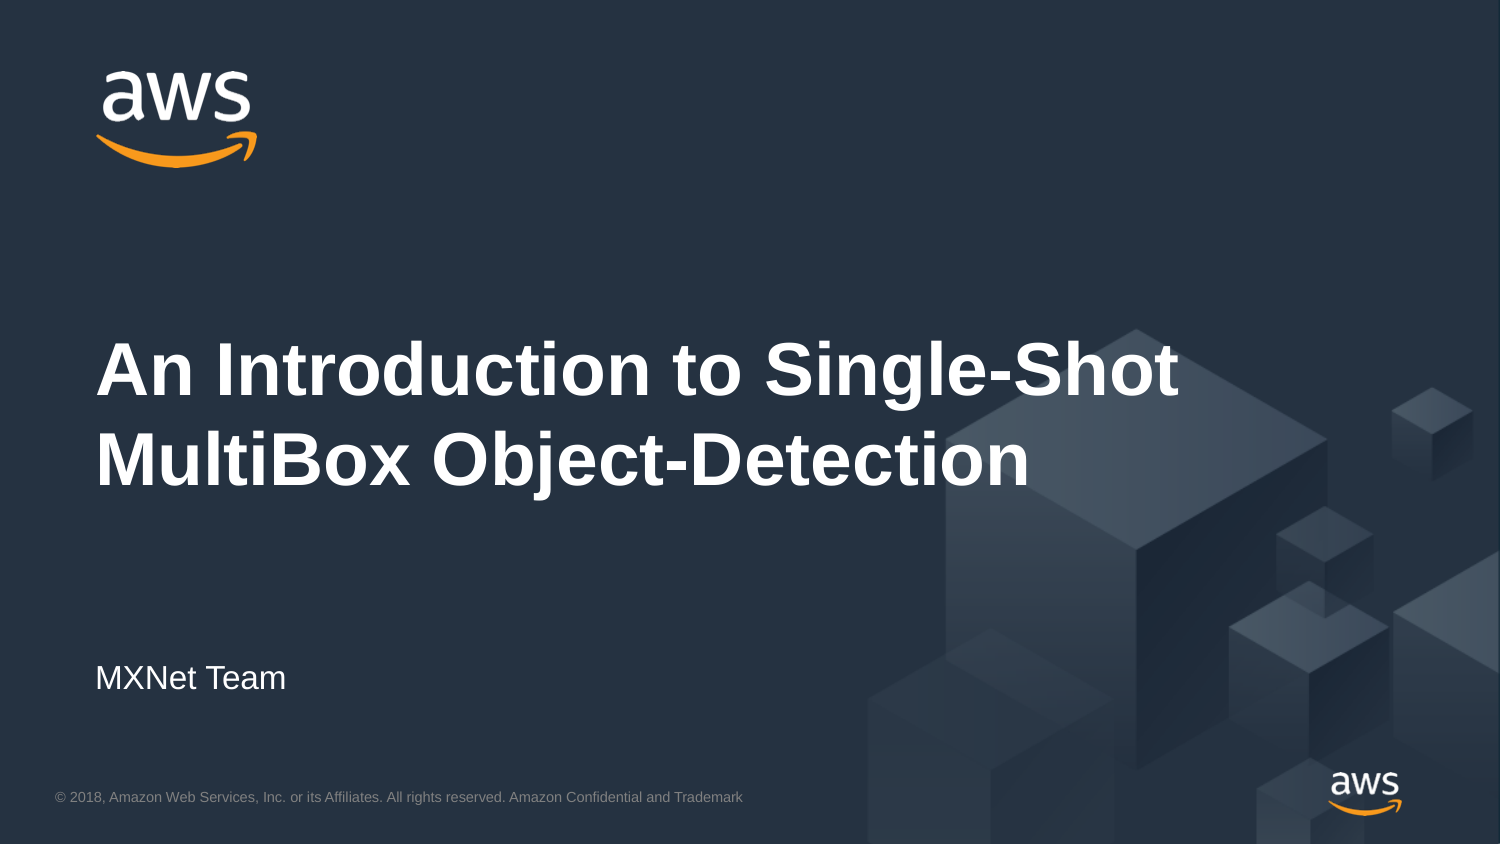

An Introduction to Single-Shot MultiBox Object-Detection
MXNet Team